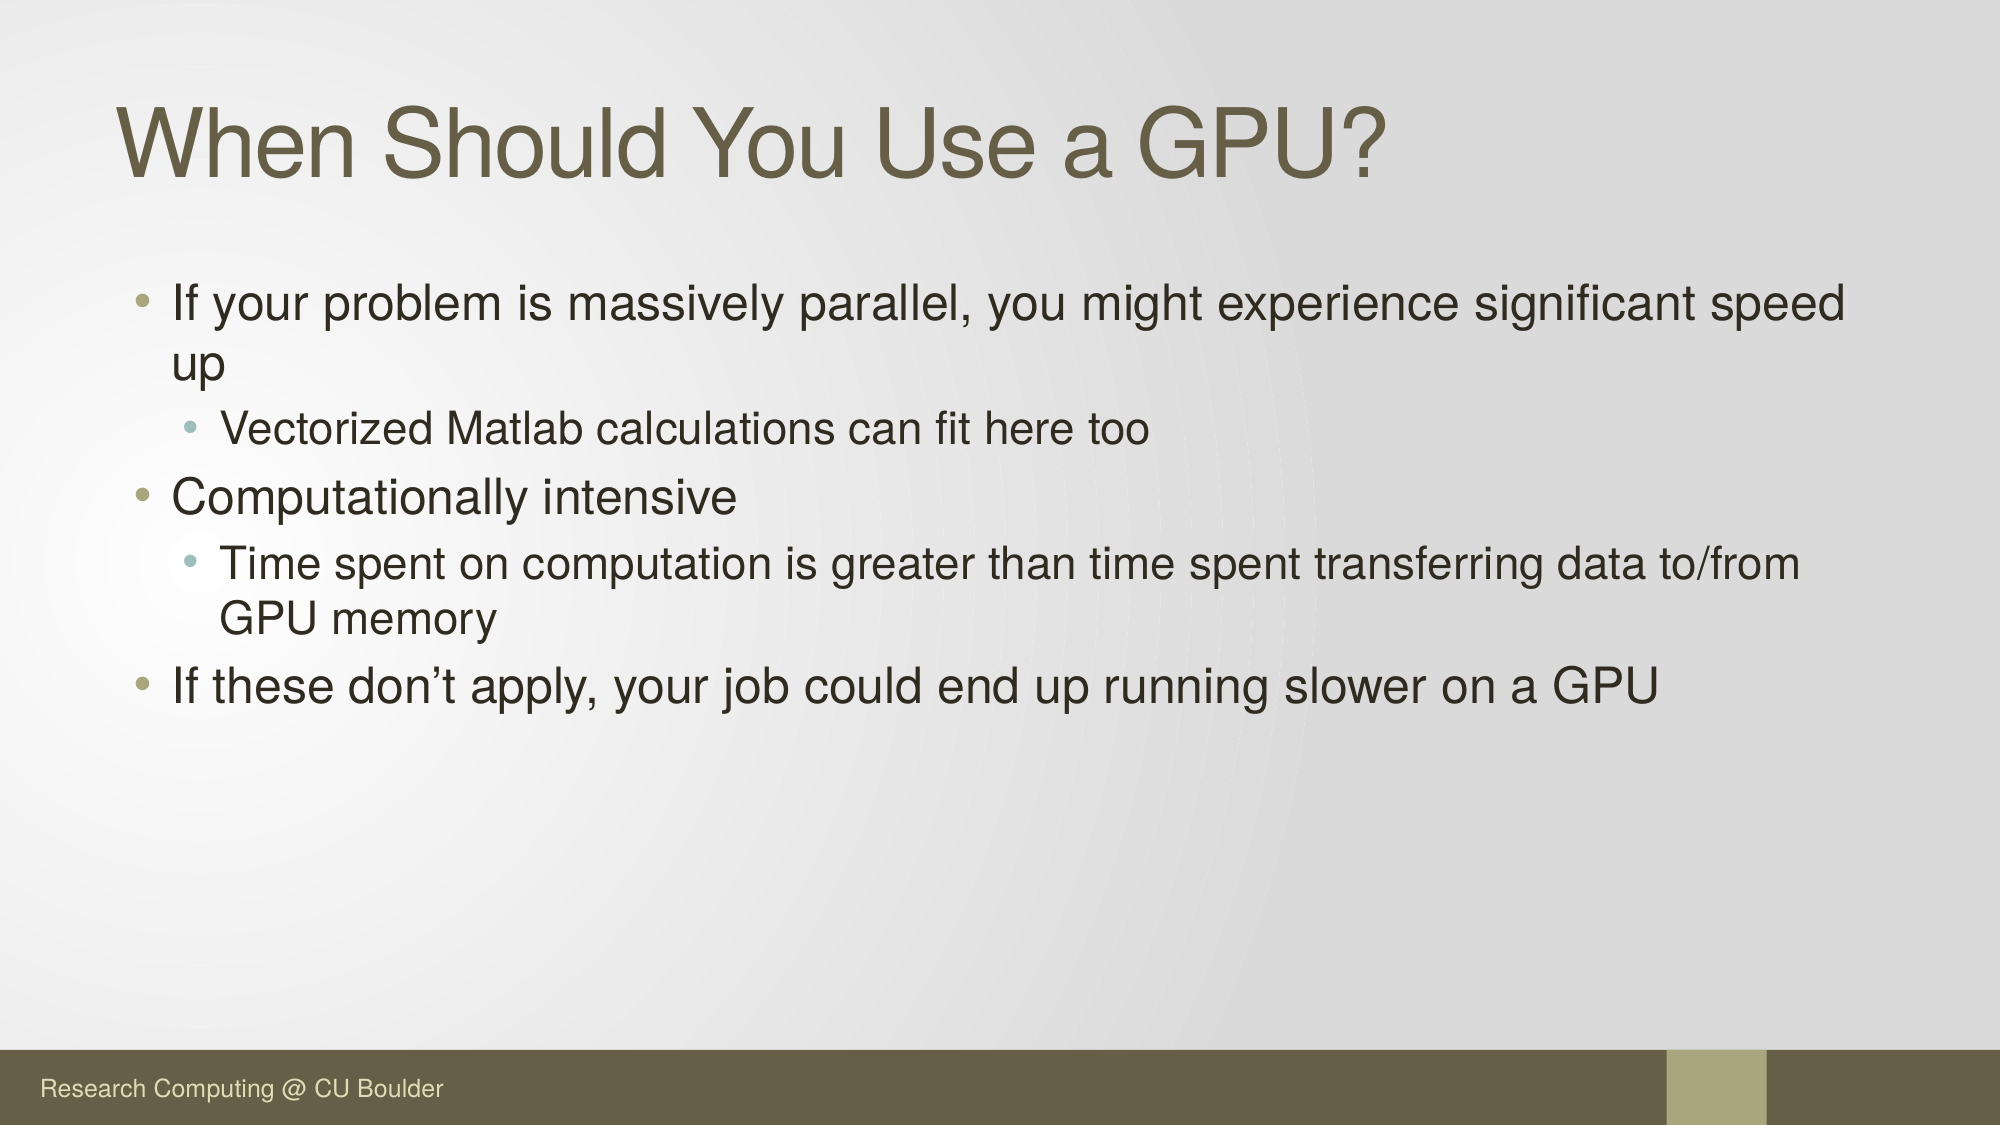

# When Should You Use a GPU?
If your problem is massively parallel, you might experience significant speed up
Vectorized Matlab calculations can fit here too
Computationally intensive
Time spent on computation is greater than time spent transferring data to/from GPU memory
If these don’t apply, your job could end up running slower on a GPU